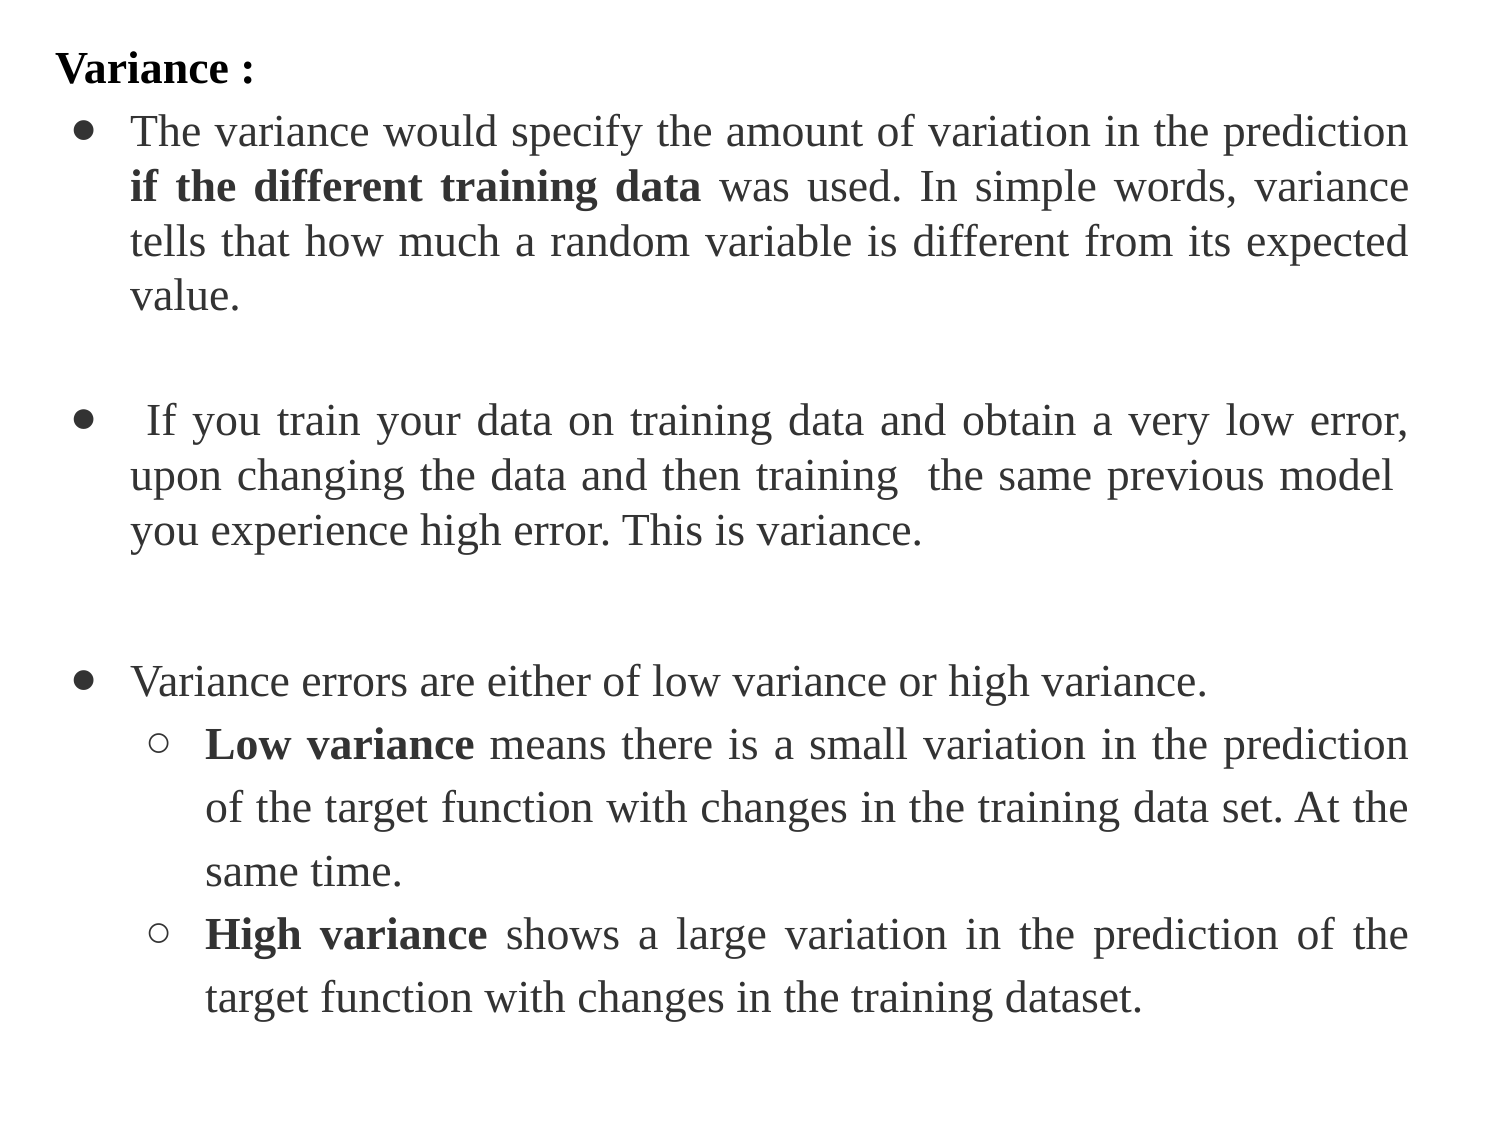

Variance :
The variance would specify the amount of variation in the prediction if the different training data was used. In simple words, variance tells that how much a random variable is different from its expected value.

 If you train your data on training data and obtain a very low error, upon changing the data and then training  the same previous model  you experience high error. This is variance.

Variance errors are either of low variance or high variance.
Low variance means there is a small variation in the prediction of the target function with changes in the training data set. At the same time.
High variance shows a large variation in the prediction of the target function with changes in the training dataset.